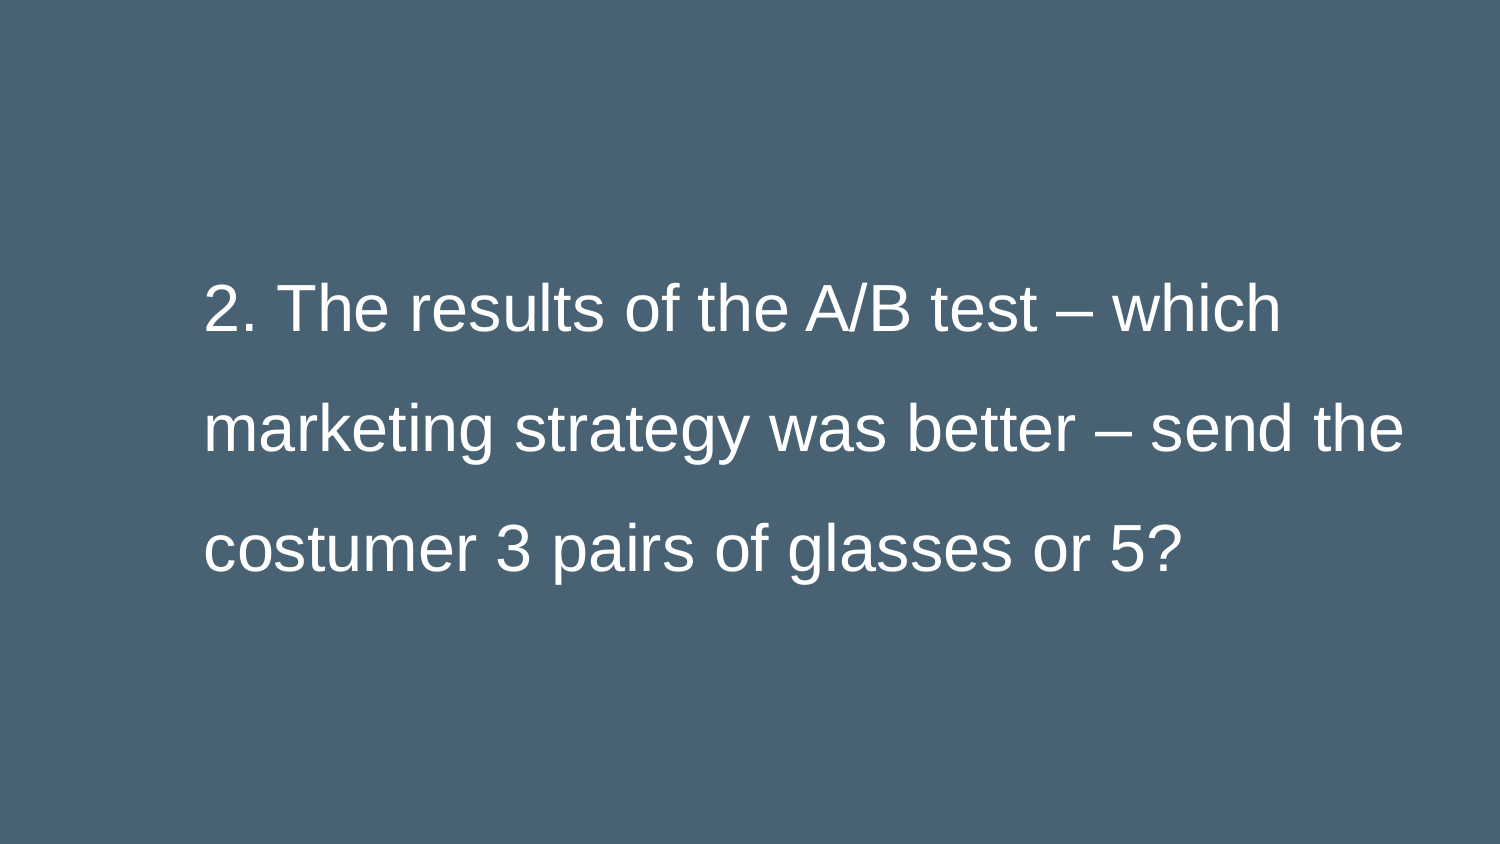

2. The results of the A/B test – which marketing strategy was better – send the costumer 3 pairs of glasses or 5?